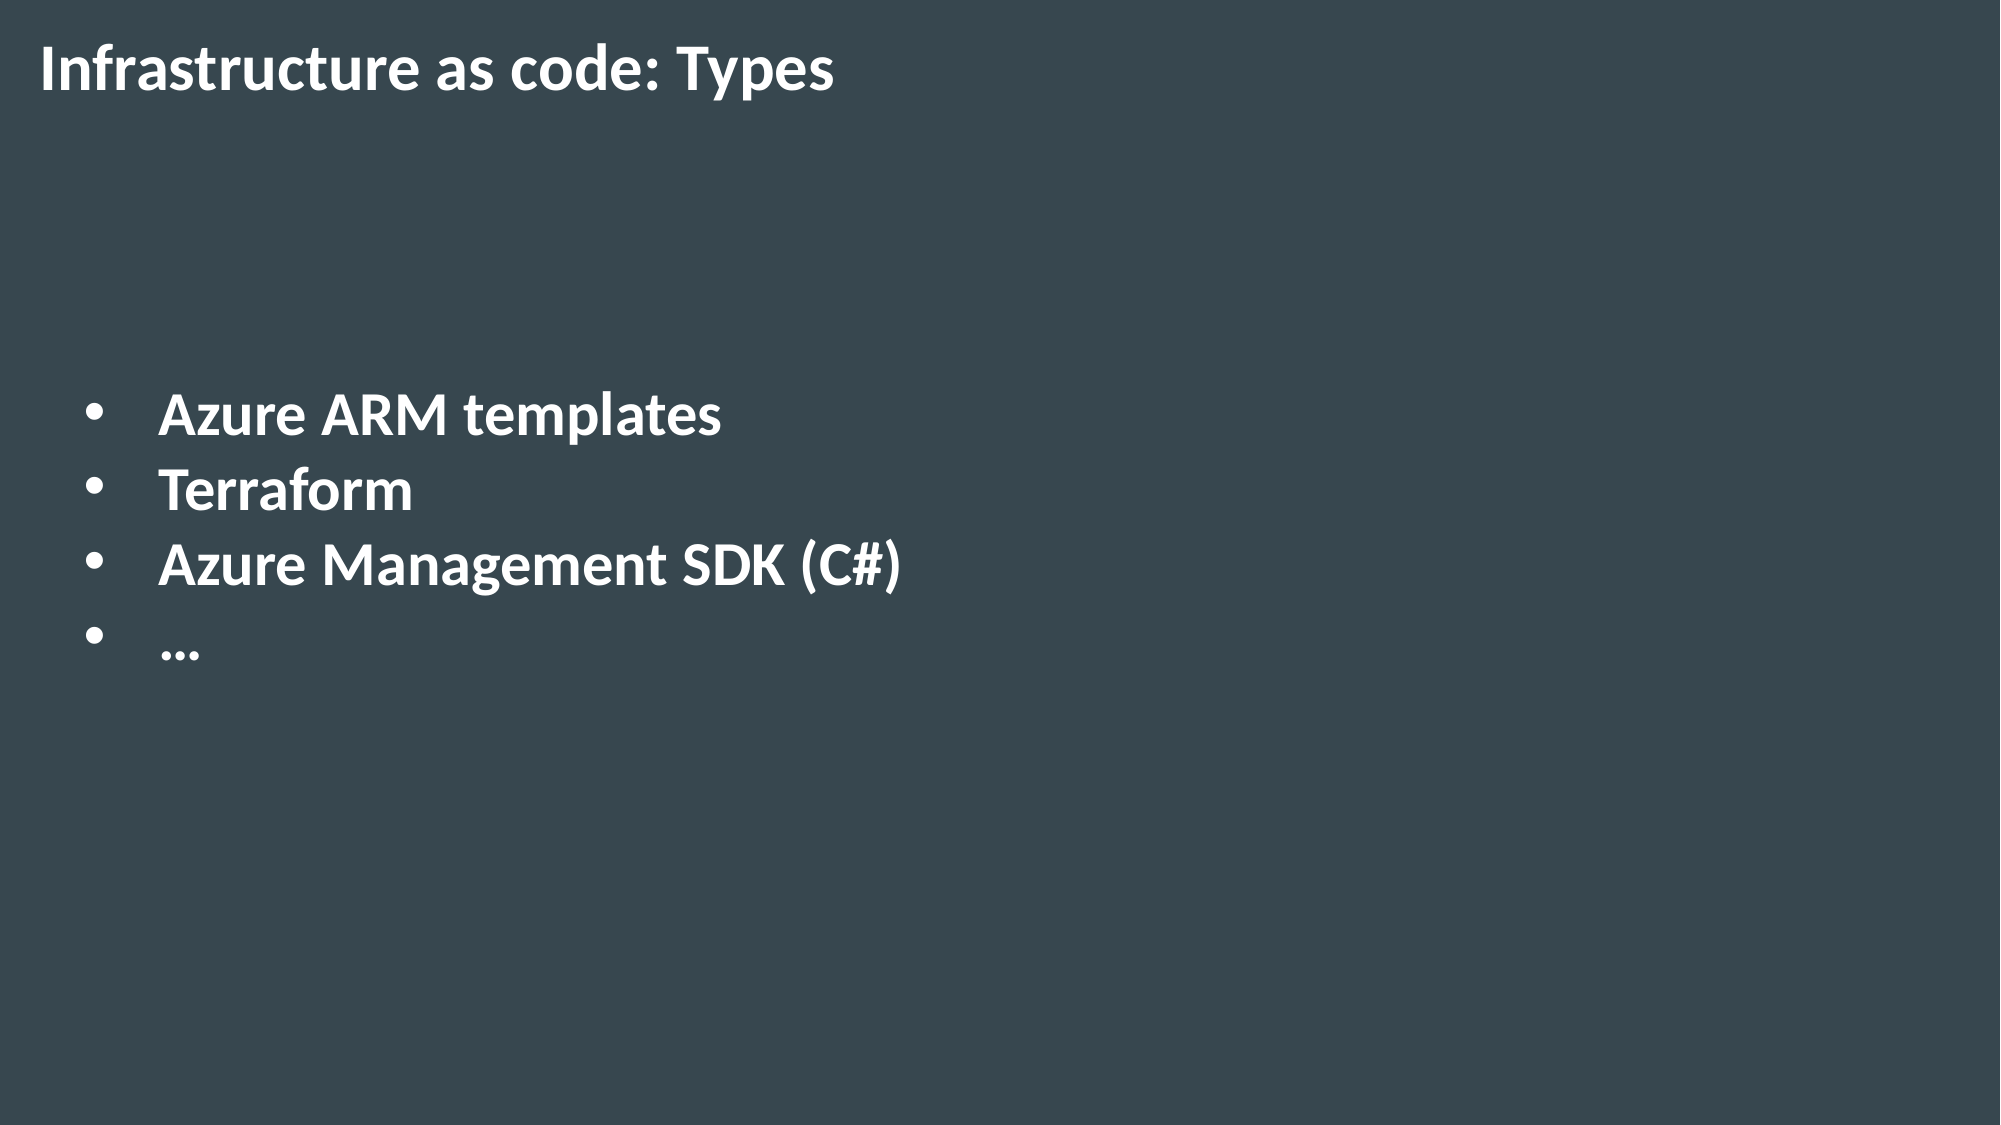

Infrastructure as code: Types
Azure ARM templates
Terraform
Azure Management SDK (C#)
…